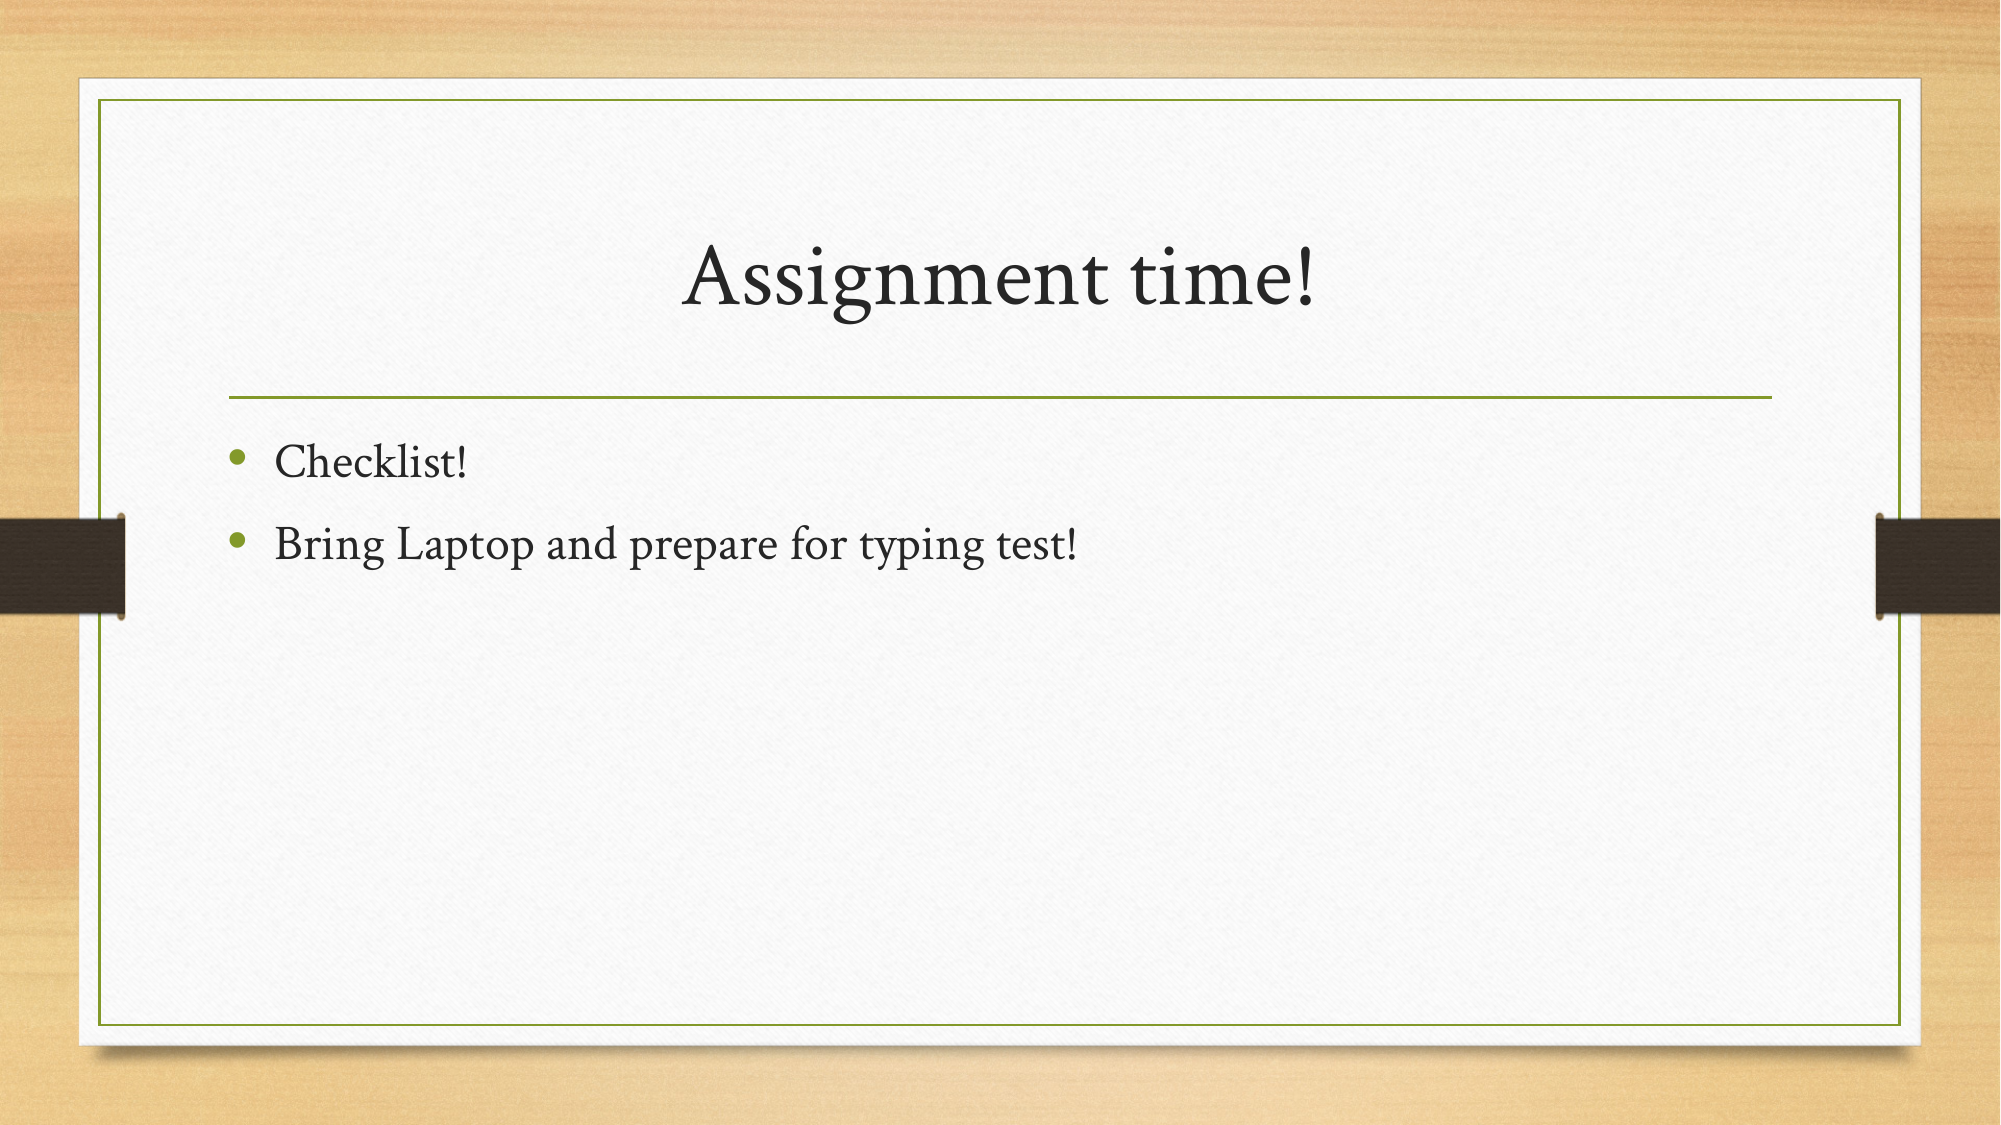

# Assignment time!
Checklist!
Bring Laptop and prepare for typing test!